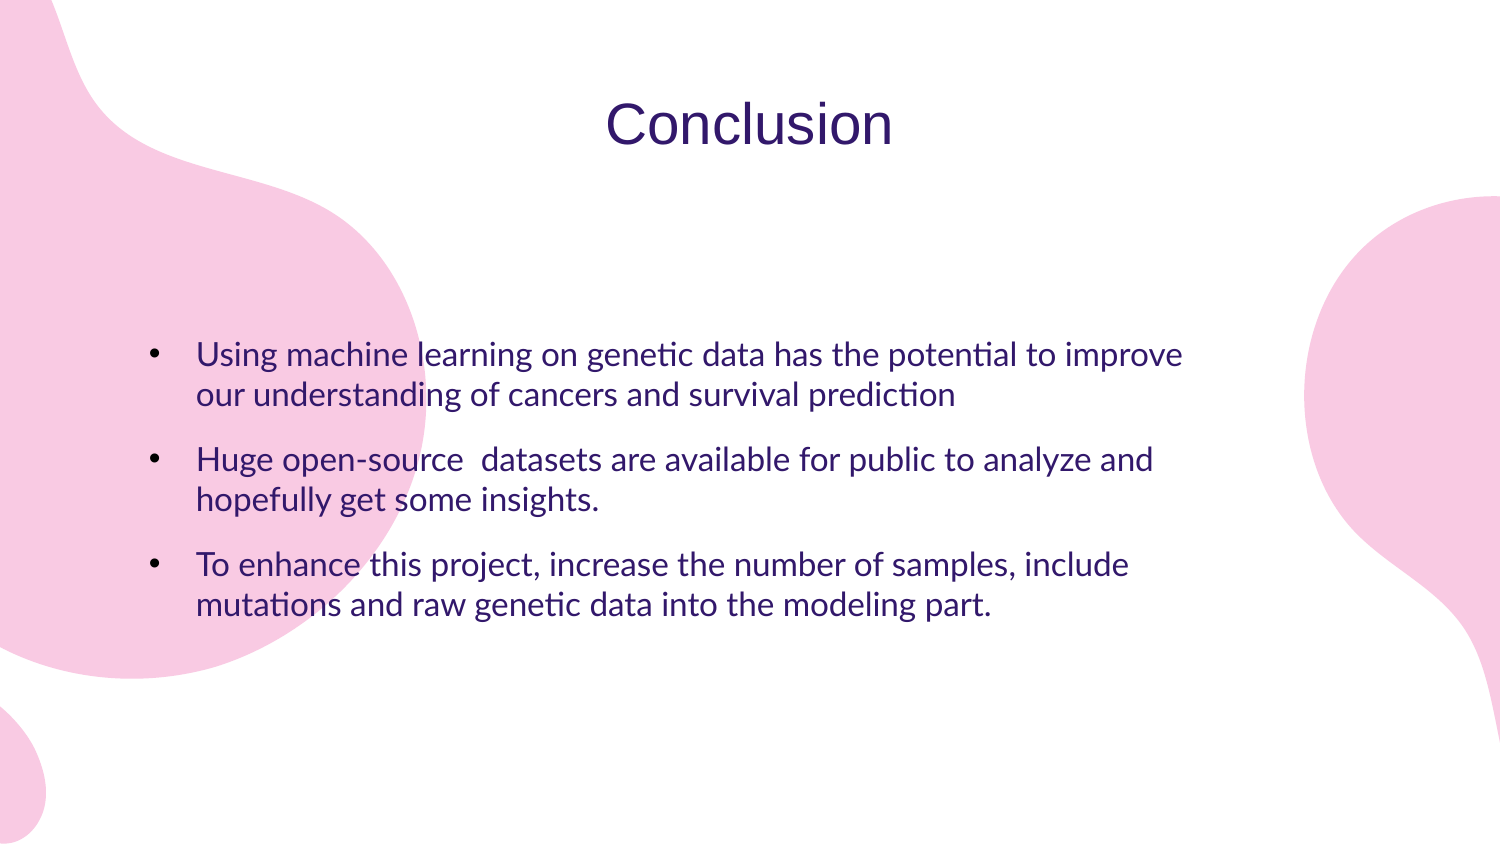

# Conclusion
Using machine learning on genetic data has the potential to improve our understanding of cancers and survival prediction
Huge open-source  datasets are available for public to analyze and hopefully get some insights.
To enhance this project, increase the number of samples, include mutations and raw genetic data into the modeling part.